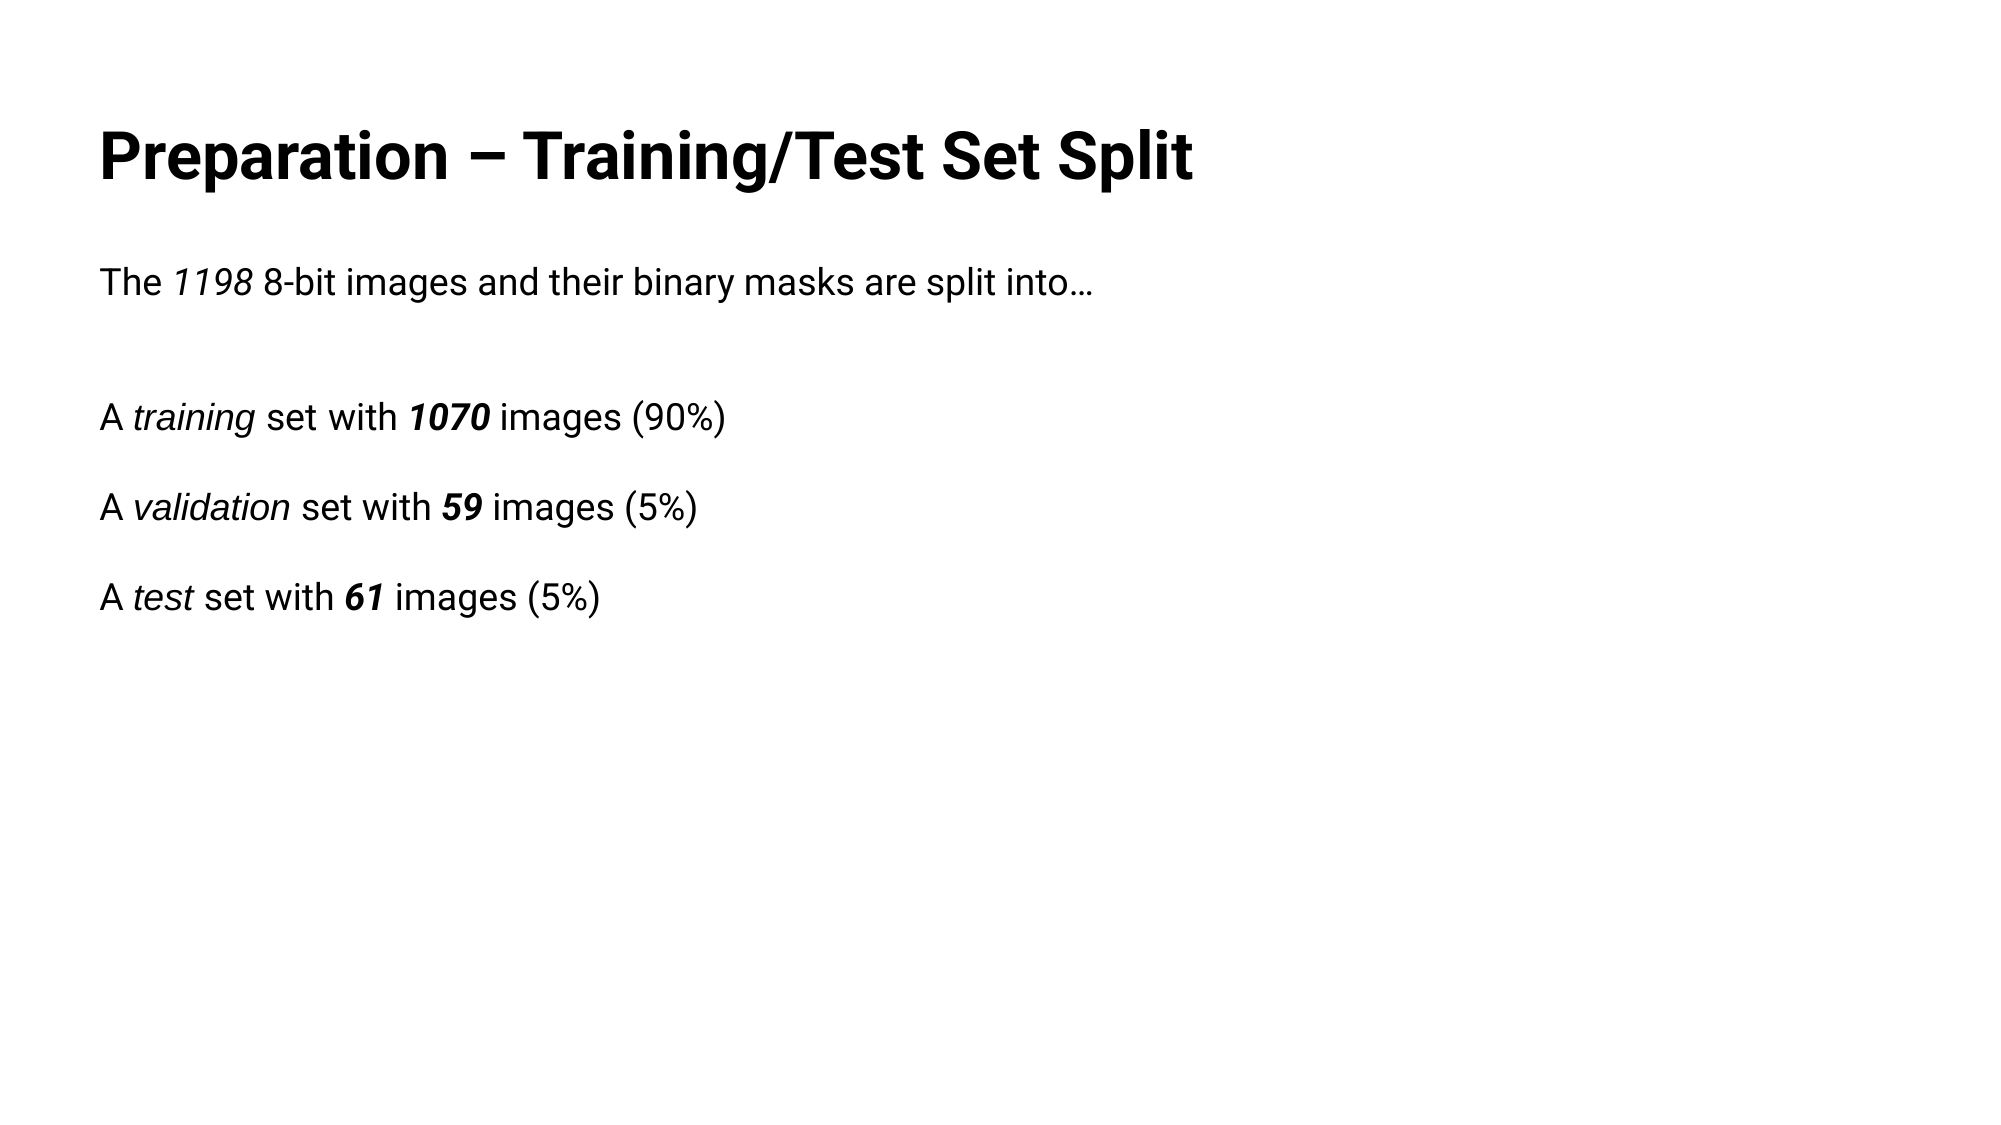

Preparation – Training/Test Set Split
The 1198 8-bit images and their binary masks are split into…

A training set with 1070 images (90%)

A validation set with 59 images (5%)

A test set with 61 images (5%)